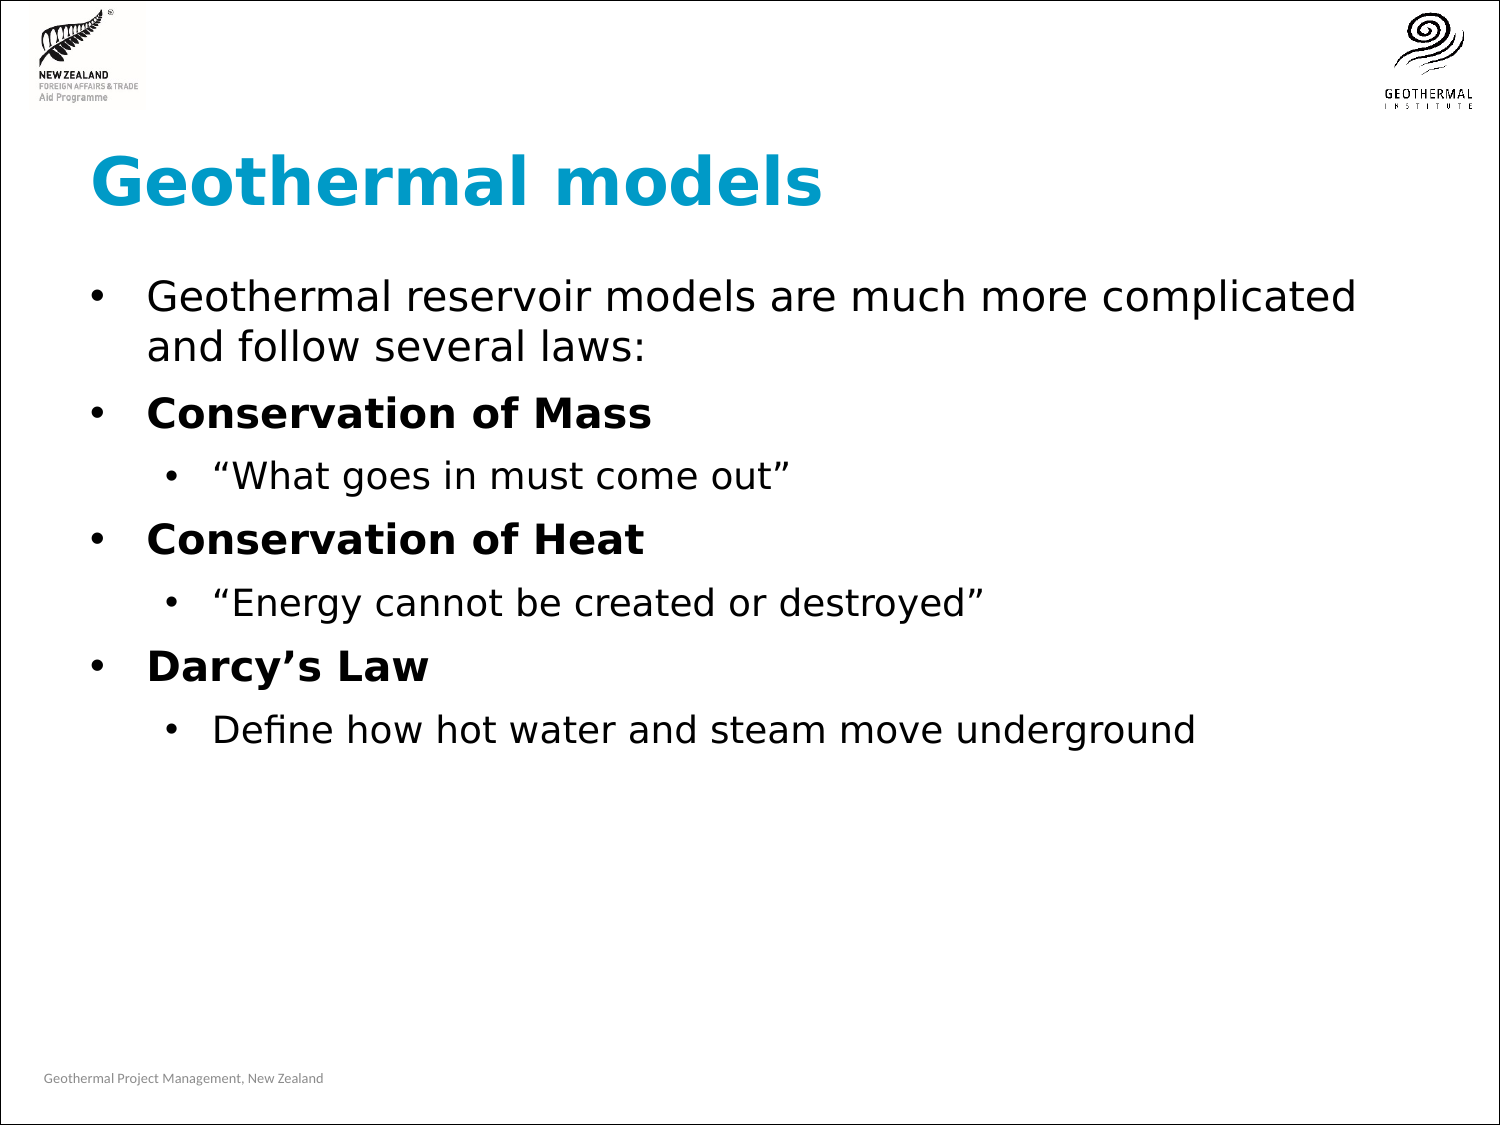

# Geothermal models
Geothermal reservoir models are much more complicated and follow several laws:
Conservation of Mass
“What goes in must come out”
Conservation of Heat
“Energy cannot be created or destroyed”
Darcy’s Law
Define how hot water and steam move underground